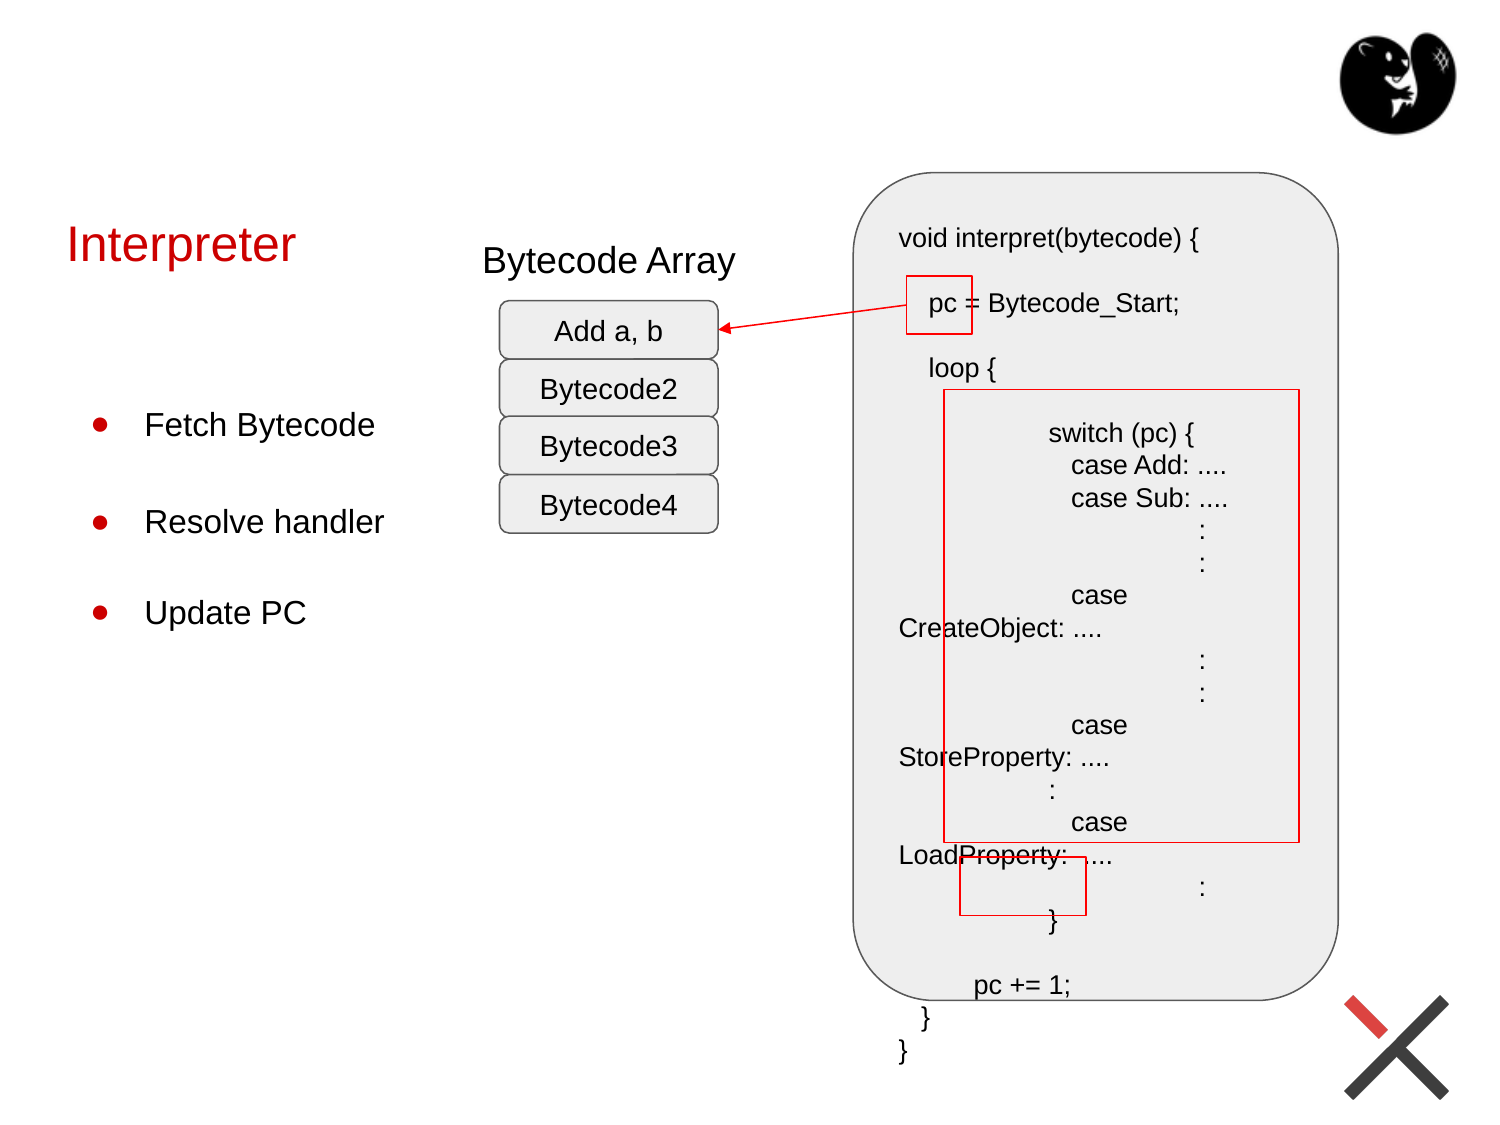

# Interpreter

void interpret(bytecode) {

    pc = Bytecode_Start;

    loop {

	switch (pc) {
    	   case Add: ....
    	   case Sub: ....
        		:
        		:
    	   case CreateObject: ....
        		:
        		:
         	   case StoreProperty: ....
                    :
    	   case LoadProperty:  ....
        		:
      	}

          pc += 1;
   }
}

Bytecode Array

Add a, b
Bytecode2
Fetch Bytecode

Bytecode3
Bytecode4
Resolve handler
Update PC